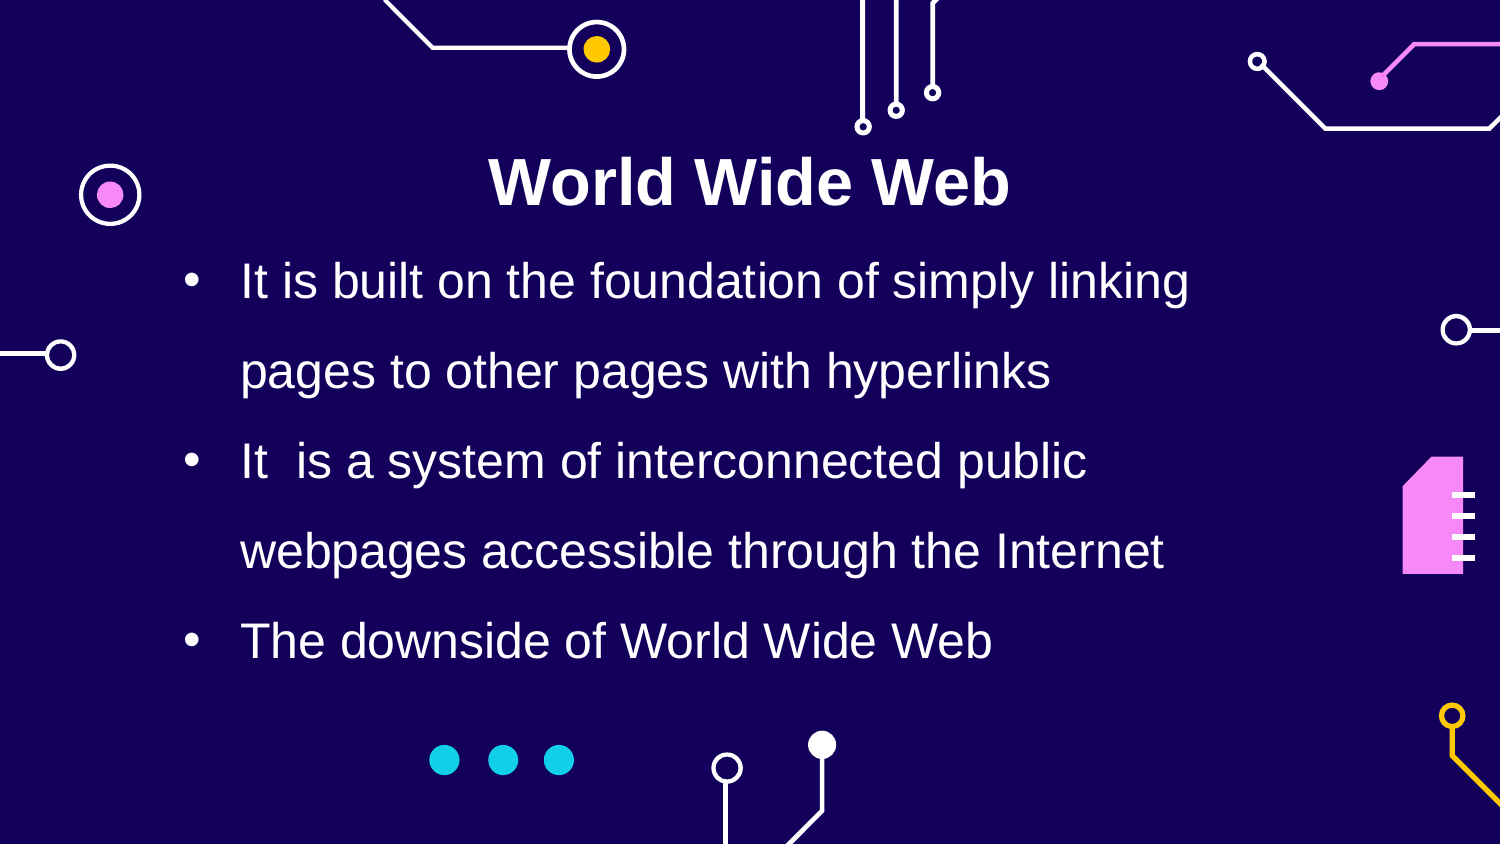

World Wide Web
It is built on the foundation of simply linking pages to other pages with hyperlinks
It  is a system of interconnected public webpages accessible through the Internet
The downside of World Wide Web